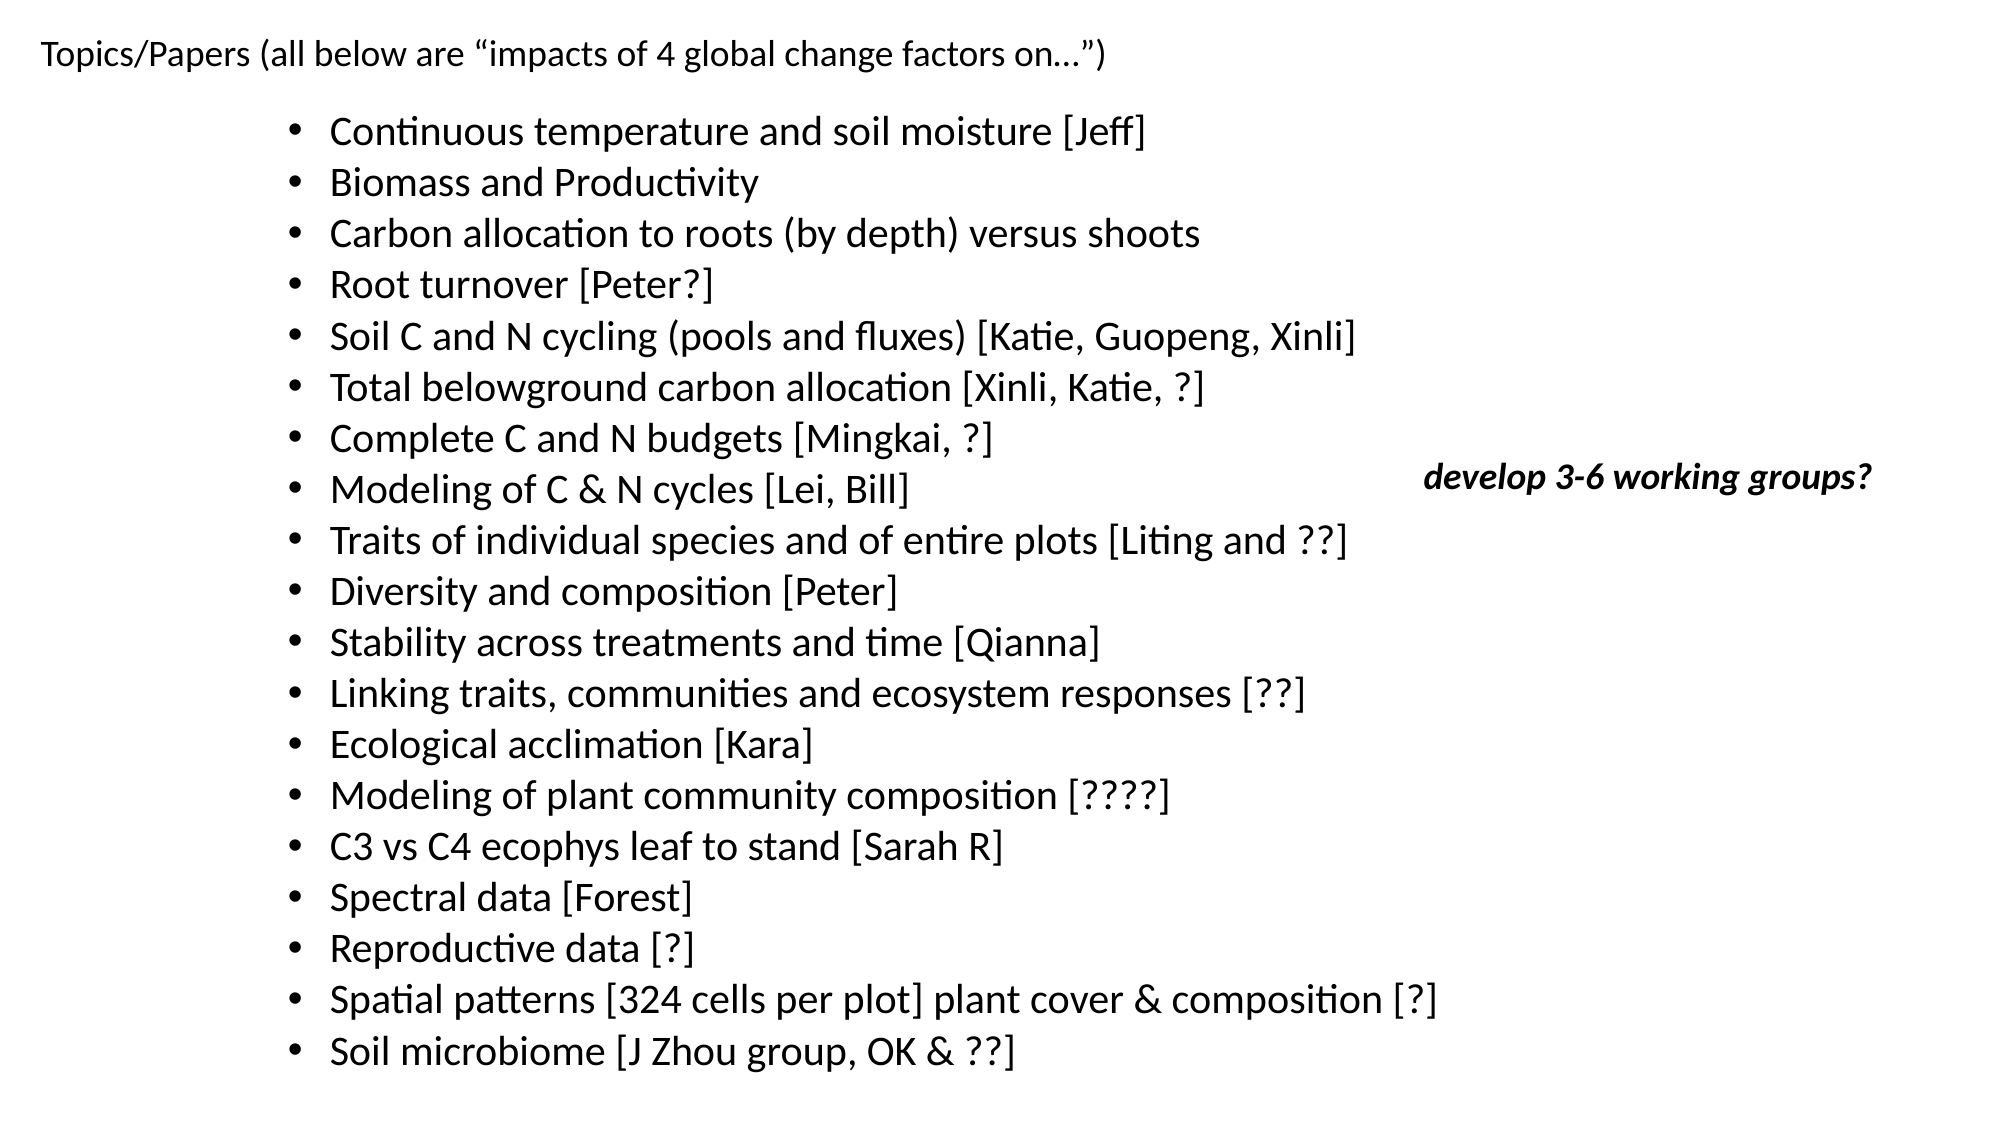

Topics/Papers (all below are “impacts of 4 global change factors on…”)
Continuous temperature and soil moisture [Jeff]
Biomass and Productivity
Carbon allocation to roots (by depth) versus shoots
Root turnover [Peter?]
Soil C and N cycling (pools and fluxes) [Katie, Guopeng, Xinli]
Total belowground carbon allocation [Xinli, Katie, ?]
Complete C and N budgets [Mingkai, ?]
Modeling of C & N cycles [Lei, Bill]
Traits of individual species and of entire plots [Liting and ??]
Diversity and composition [Peter]
Stability across treatments and time [Qianna]
Linking traits, communities and ecosystem responses [??]
Ecological acclimation [Kara]
Modeling of plant community composition [????]
C3 vs C4 ecophys leaf to stand [Sarah R]
Spectral data [Forest]
Reproductive data [?]
Spatial patterns [324 cells per plot] plant cover & composition [?]
Soil microbiome [J Zhou group, OK & ??]

develop 3-6 working groups?